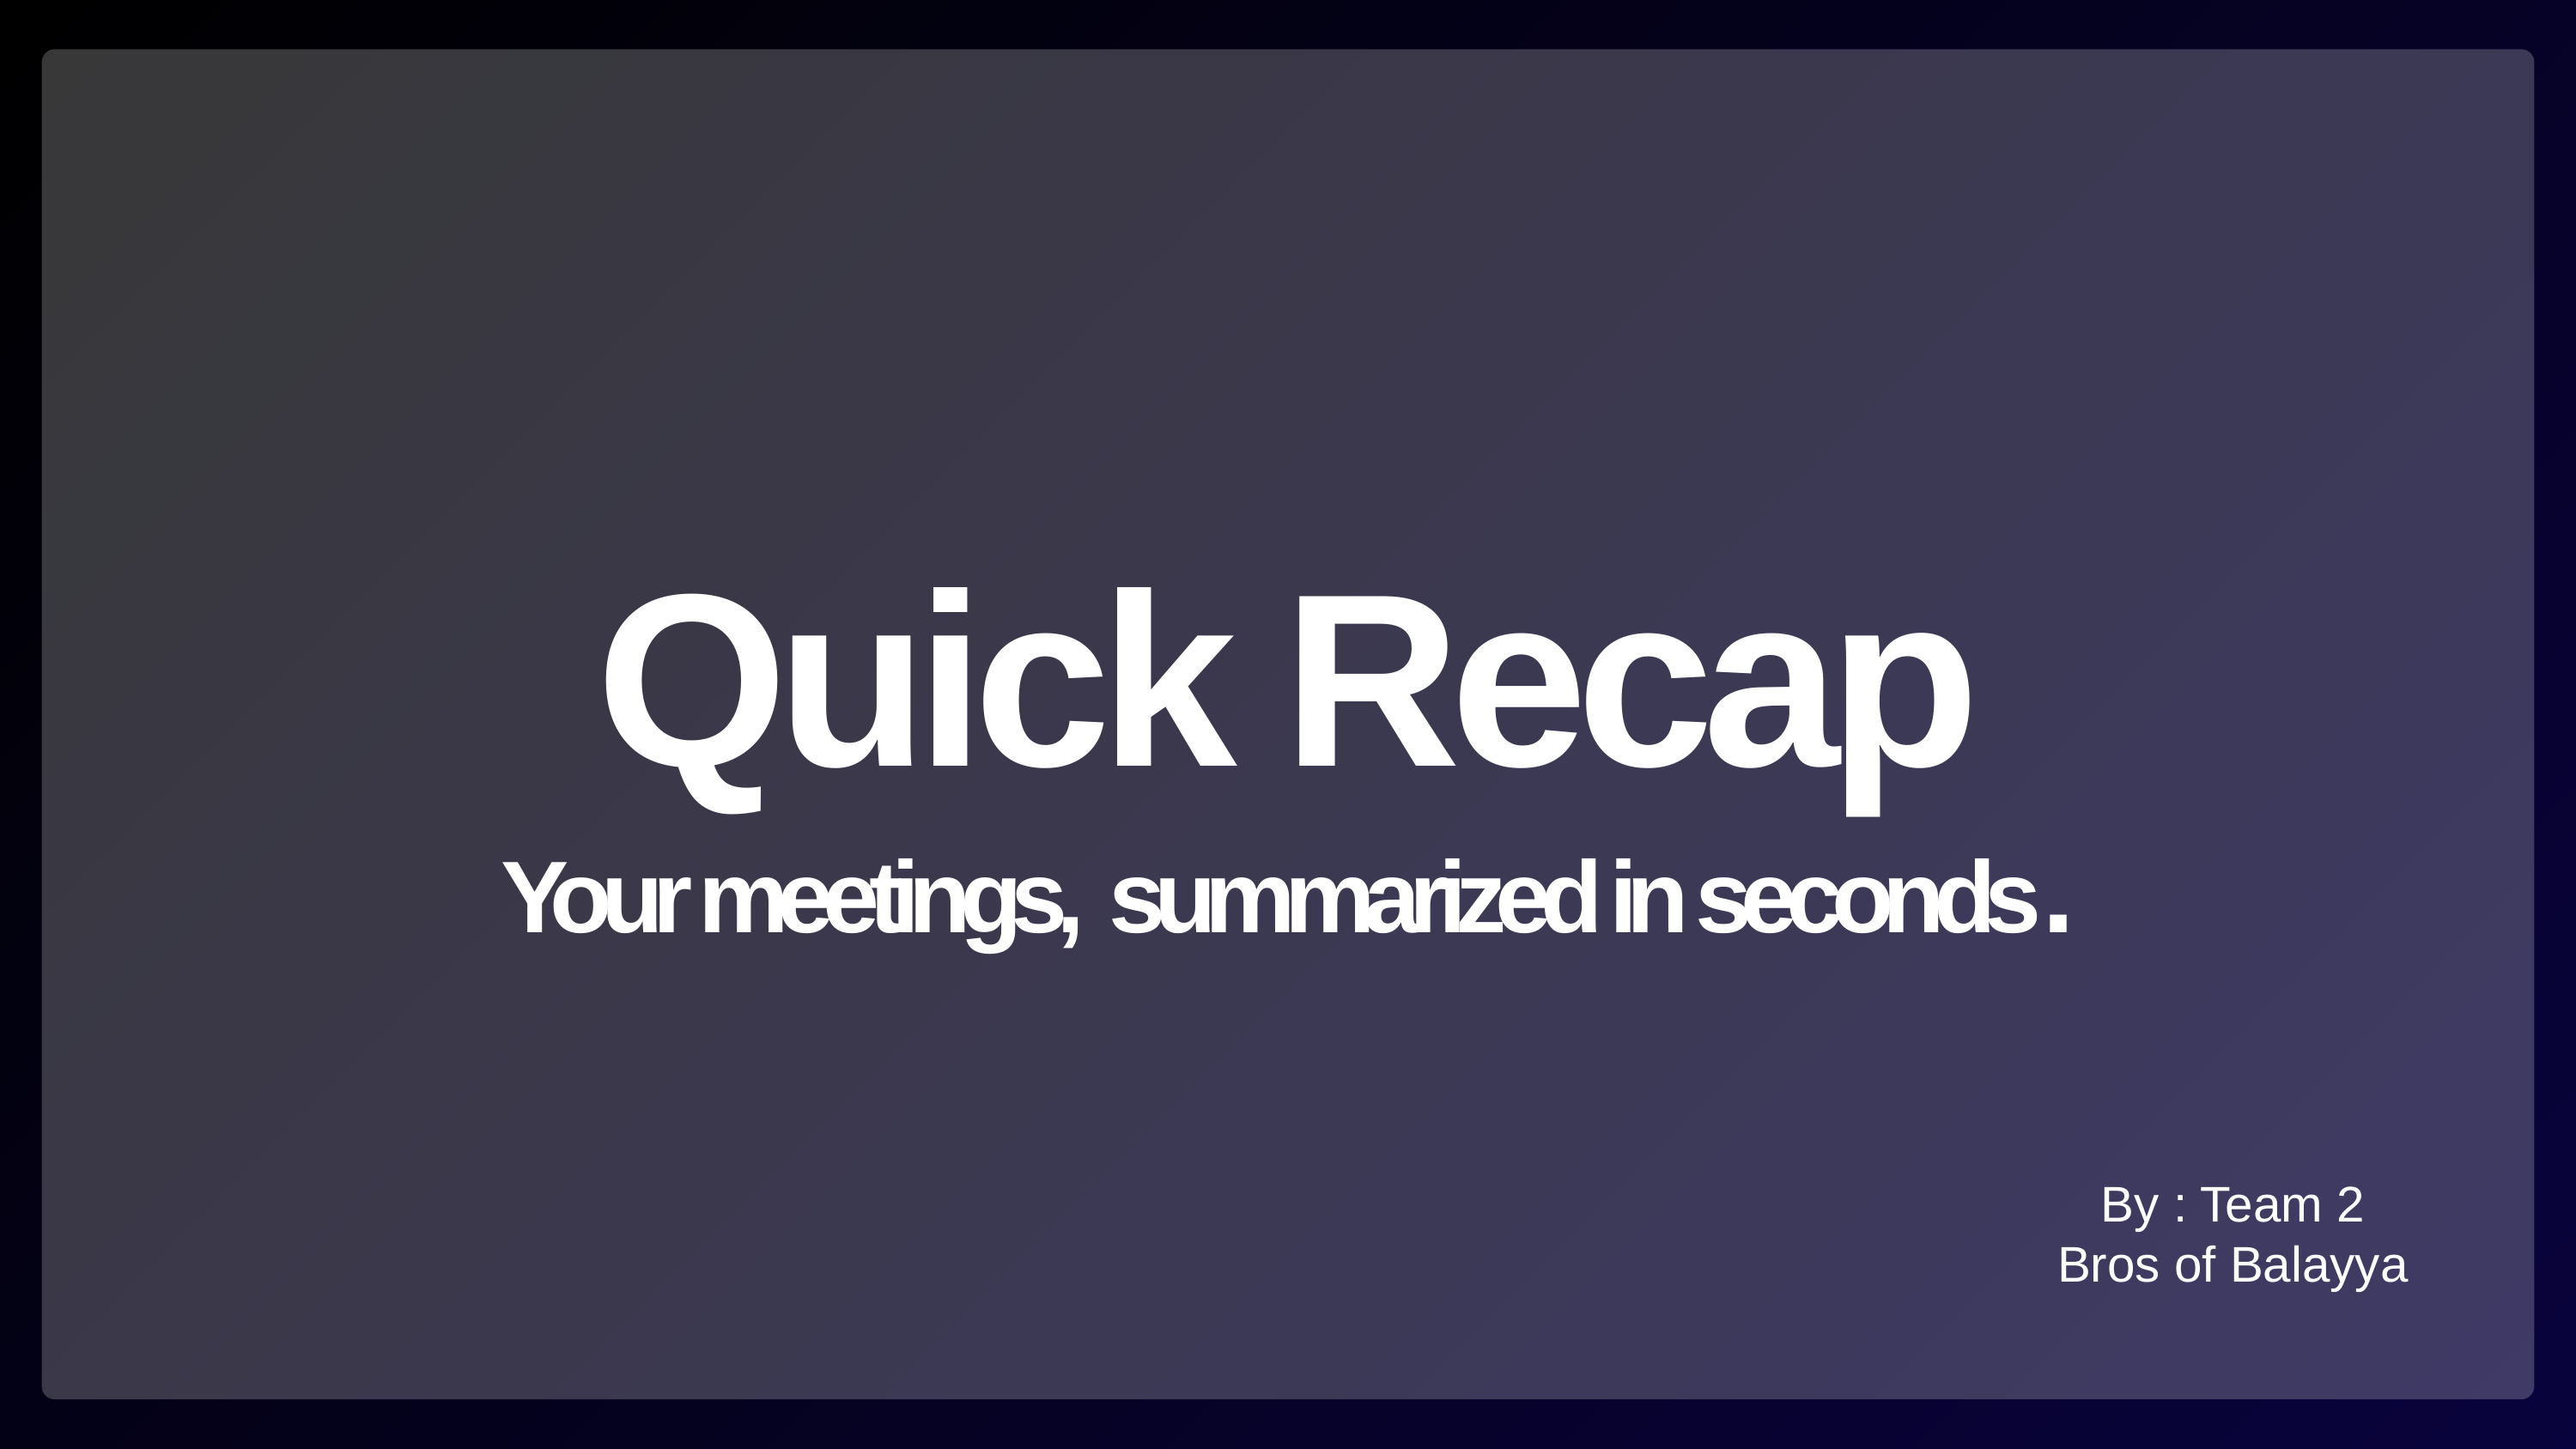

Quick Recap
Your meetings,  summarized in seconds.

By : Team 2
Bros of Balayya